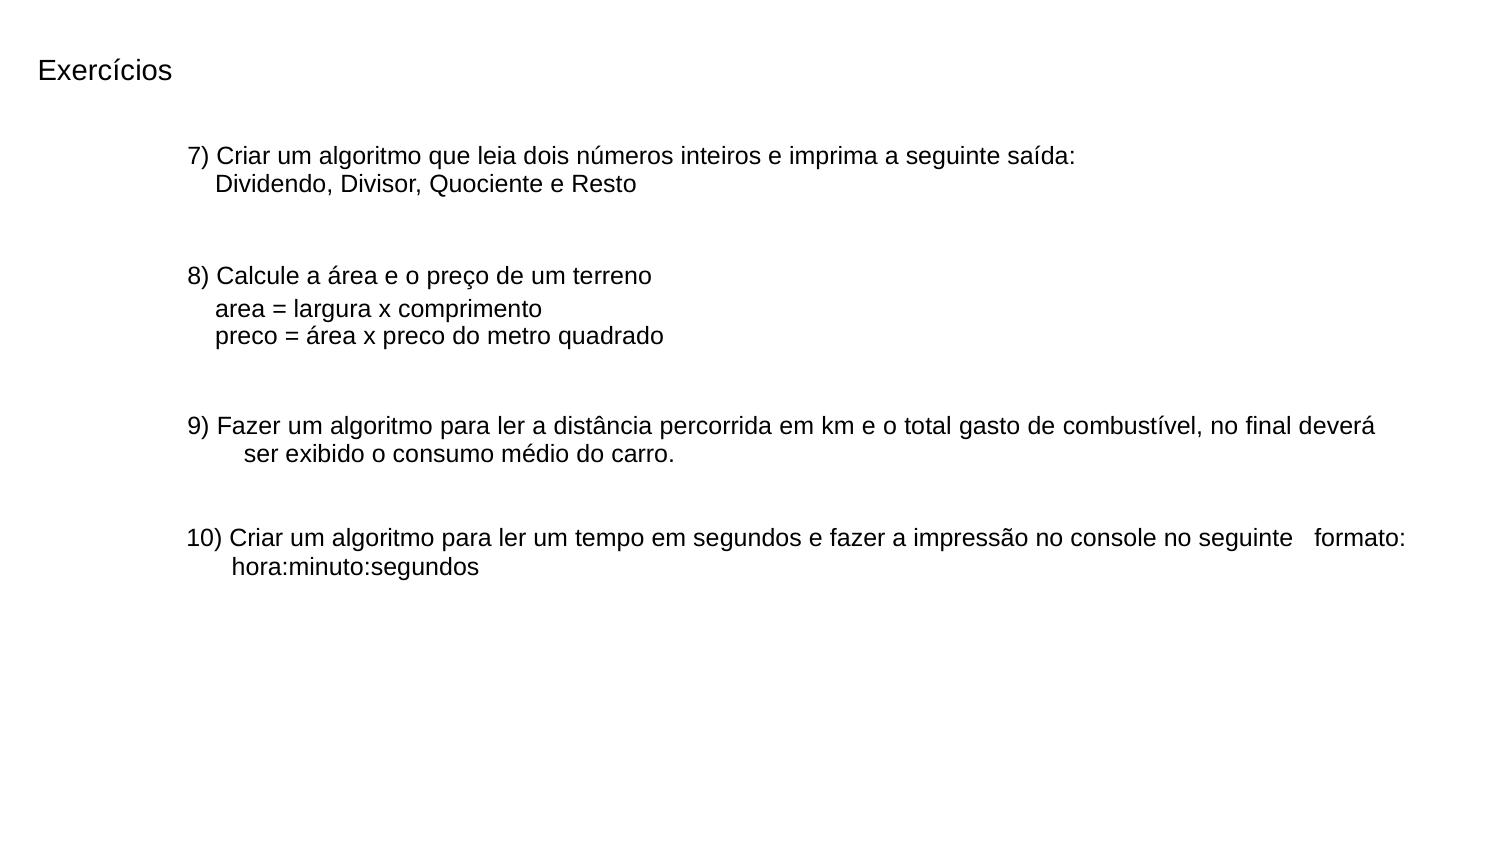

# Exercícios

7) Criar um algoritmo que leia dois números inteiros e imprima a seguinte saída:
    Dividendo, Divisor, Quociente e Resto

8) Calcule a área e o preço de um terreno
    area = largura x comprimento
    preco = área x preco do metro quadrado

9) Fazer um algoritmo para ler a distância percorrida em km e o total gasto de combustível, no final deverá      ser exibido o consumo médio do carro.

    10) Criar um algoritmo para ler um tempo em segundos e fazer a impressão no console no seguinte   formato:
	hora:minuto:segundos